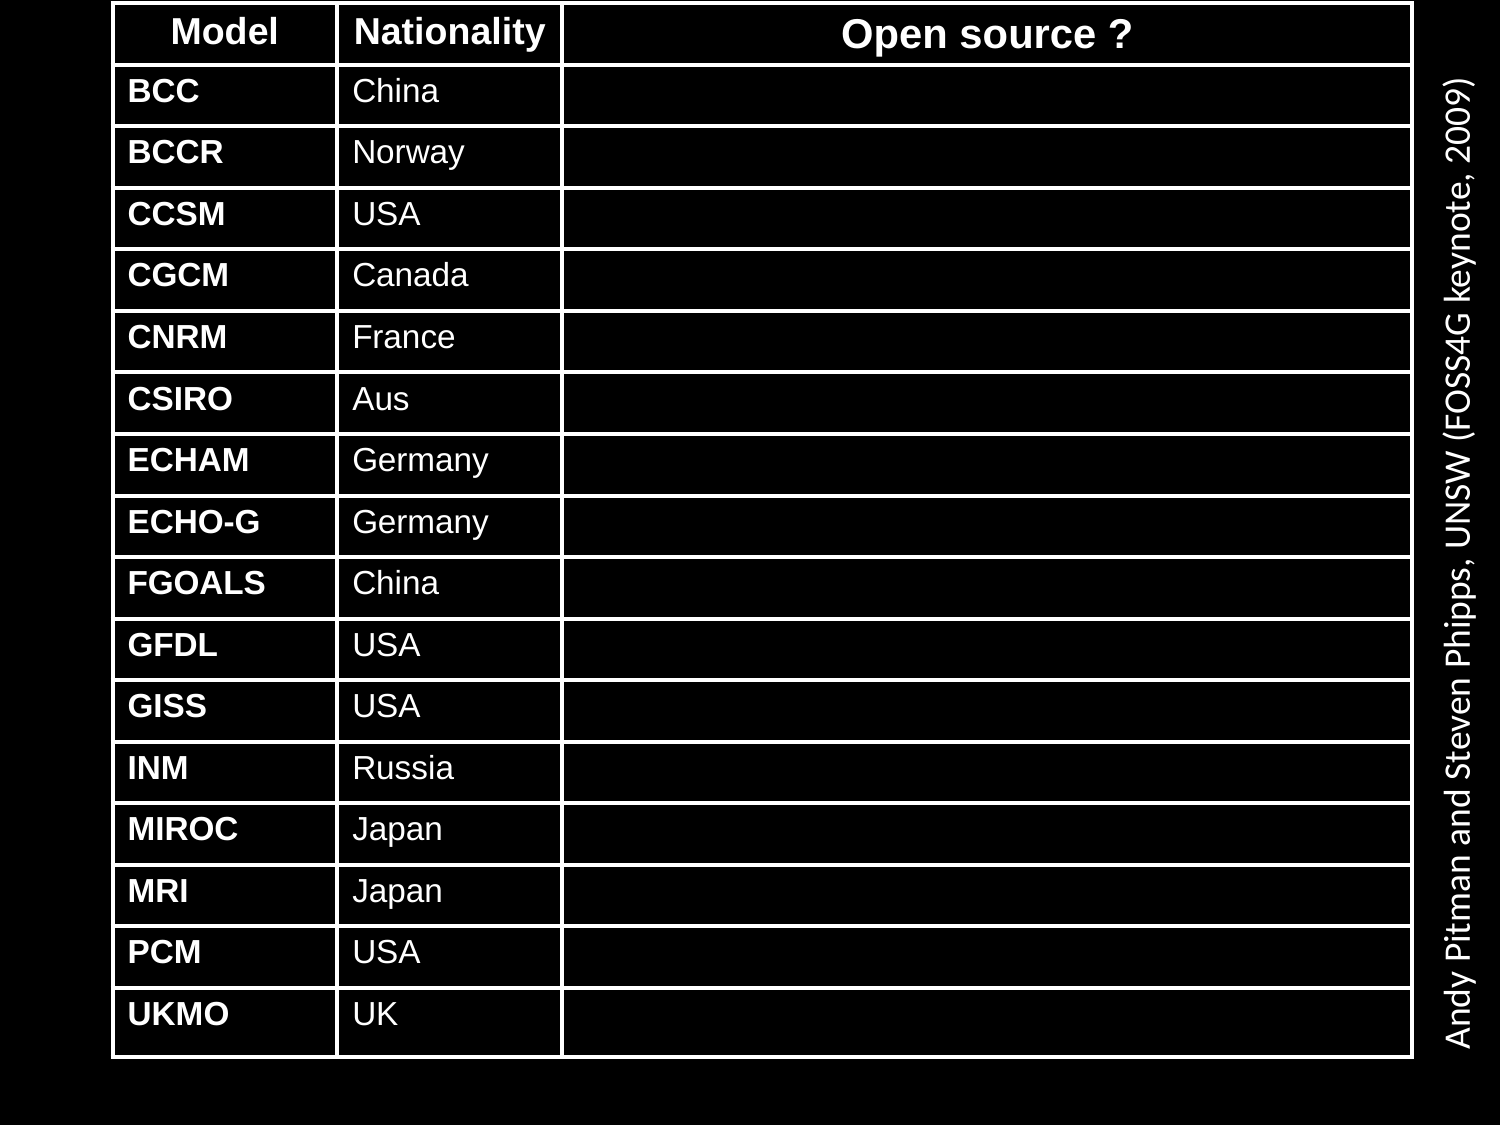

| Model | Nationality | Open source ? |
| --- | --- | --- |
| BCC | China |  |
| BCCR | Norway |  |
| CCSM | USA |  |
| CGCM | Canada |  |
| CNRM | France |  |
| CSIRO | Aus |  |
| ECHAM | Germany |  |
| ECHO-G | Germany |  |
| FGOALS | China |  |
| GFDL | USA |  |
| GISS | USA |  |
| INM | Russia |  |
| MIROC | Japan |  |
| MRI | Japan |  |
| PCM | USA |  |
| UKMO | UK |  |
Andy Pitman and Steven Phipps, UNSW (FOSS4G keynote, 2009)